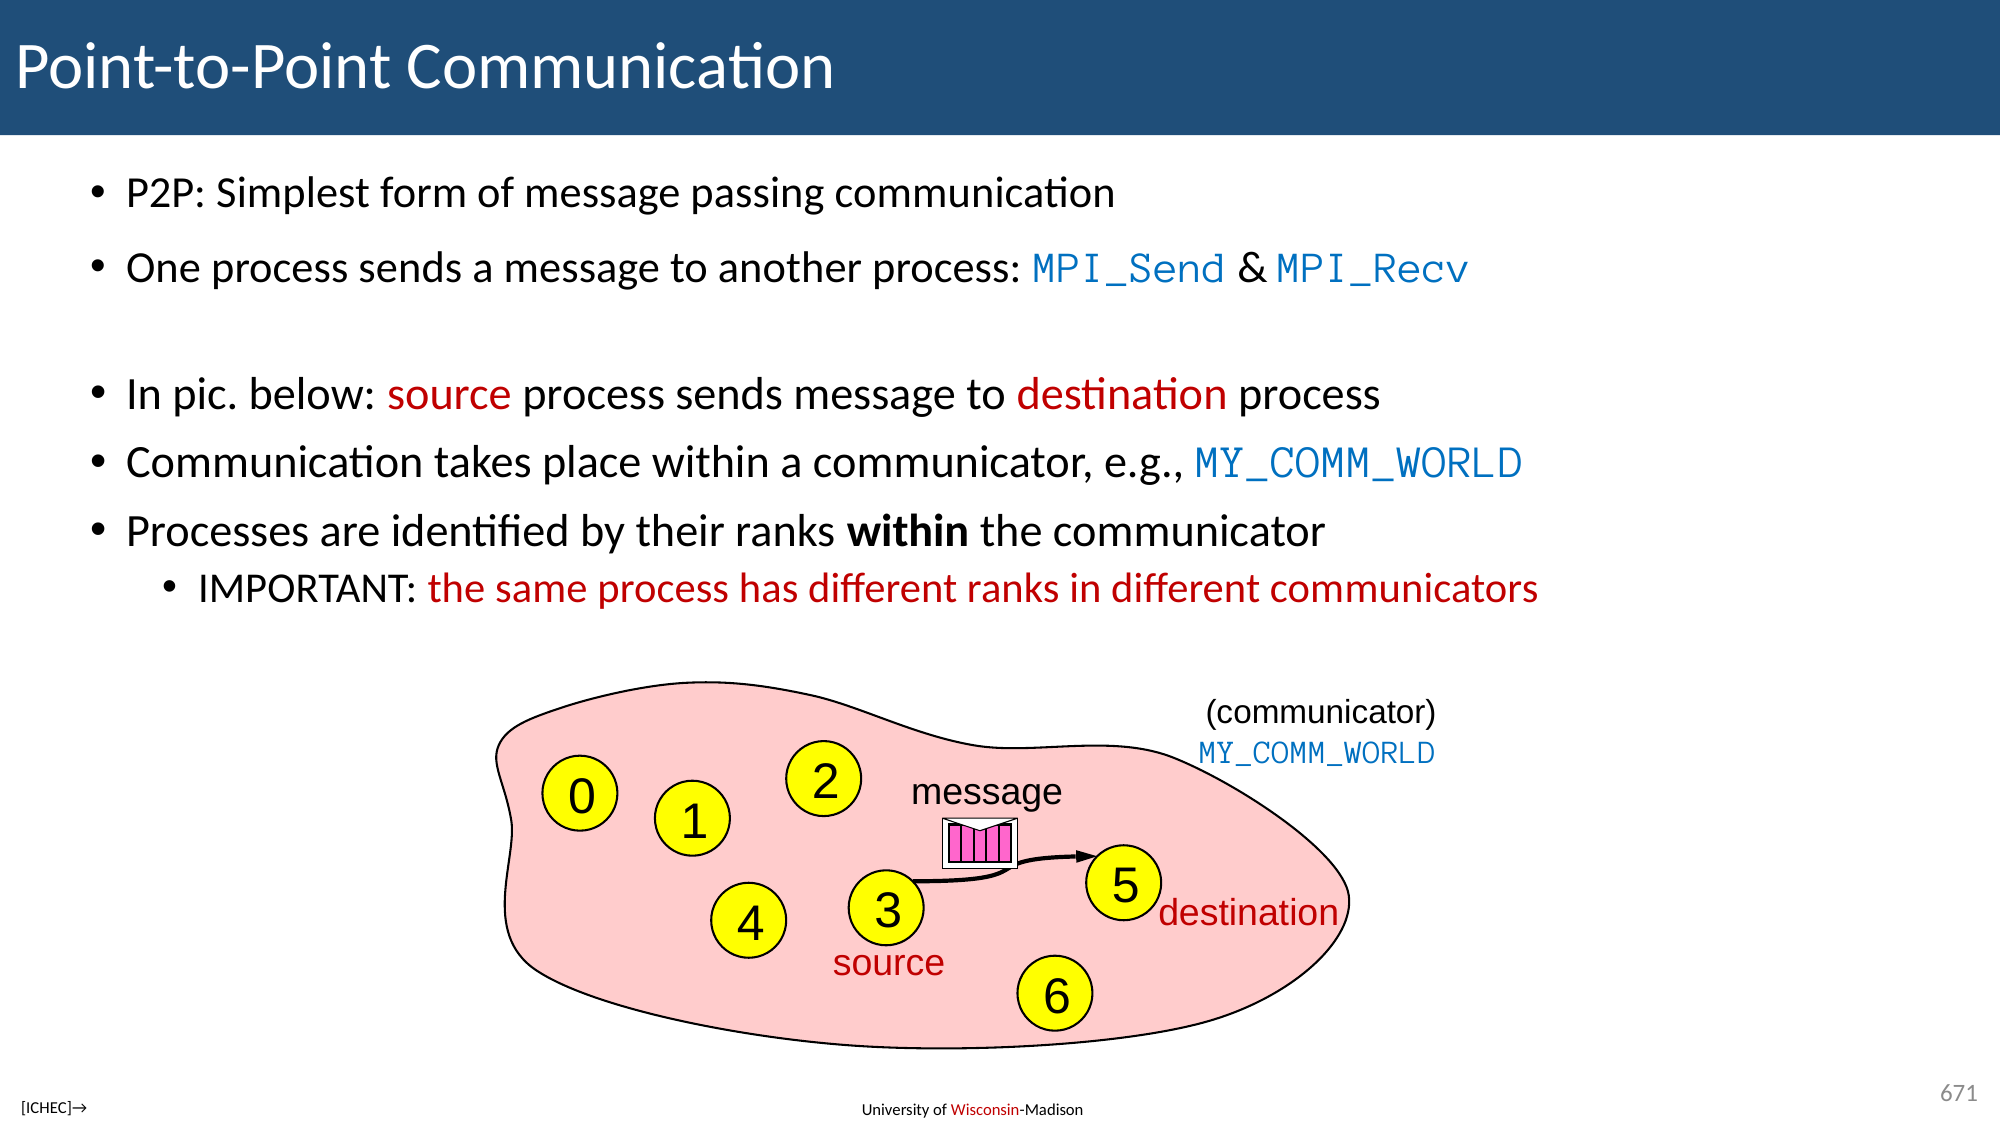

# Point-to-Point Communication
P2P: Simplest form of message passing communication
One process sends a message to another process: MPI_Send & MPI_Recv

In pic. below: source process sends message to destination process
Communication takes place within a communicator, e.g., MY_COMM_WORLD
Processes are identified by their ranks within the communicator
IMPORTANT: the same process has different ranks in different communicators

(communicator)
MY_COMM_WORLD
2
0
message
1

5
3
destination
4
source
6
671
[ICHEC]→